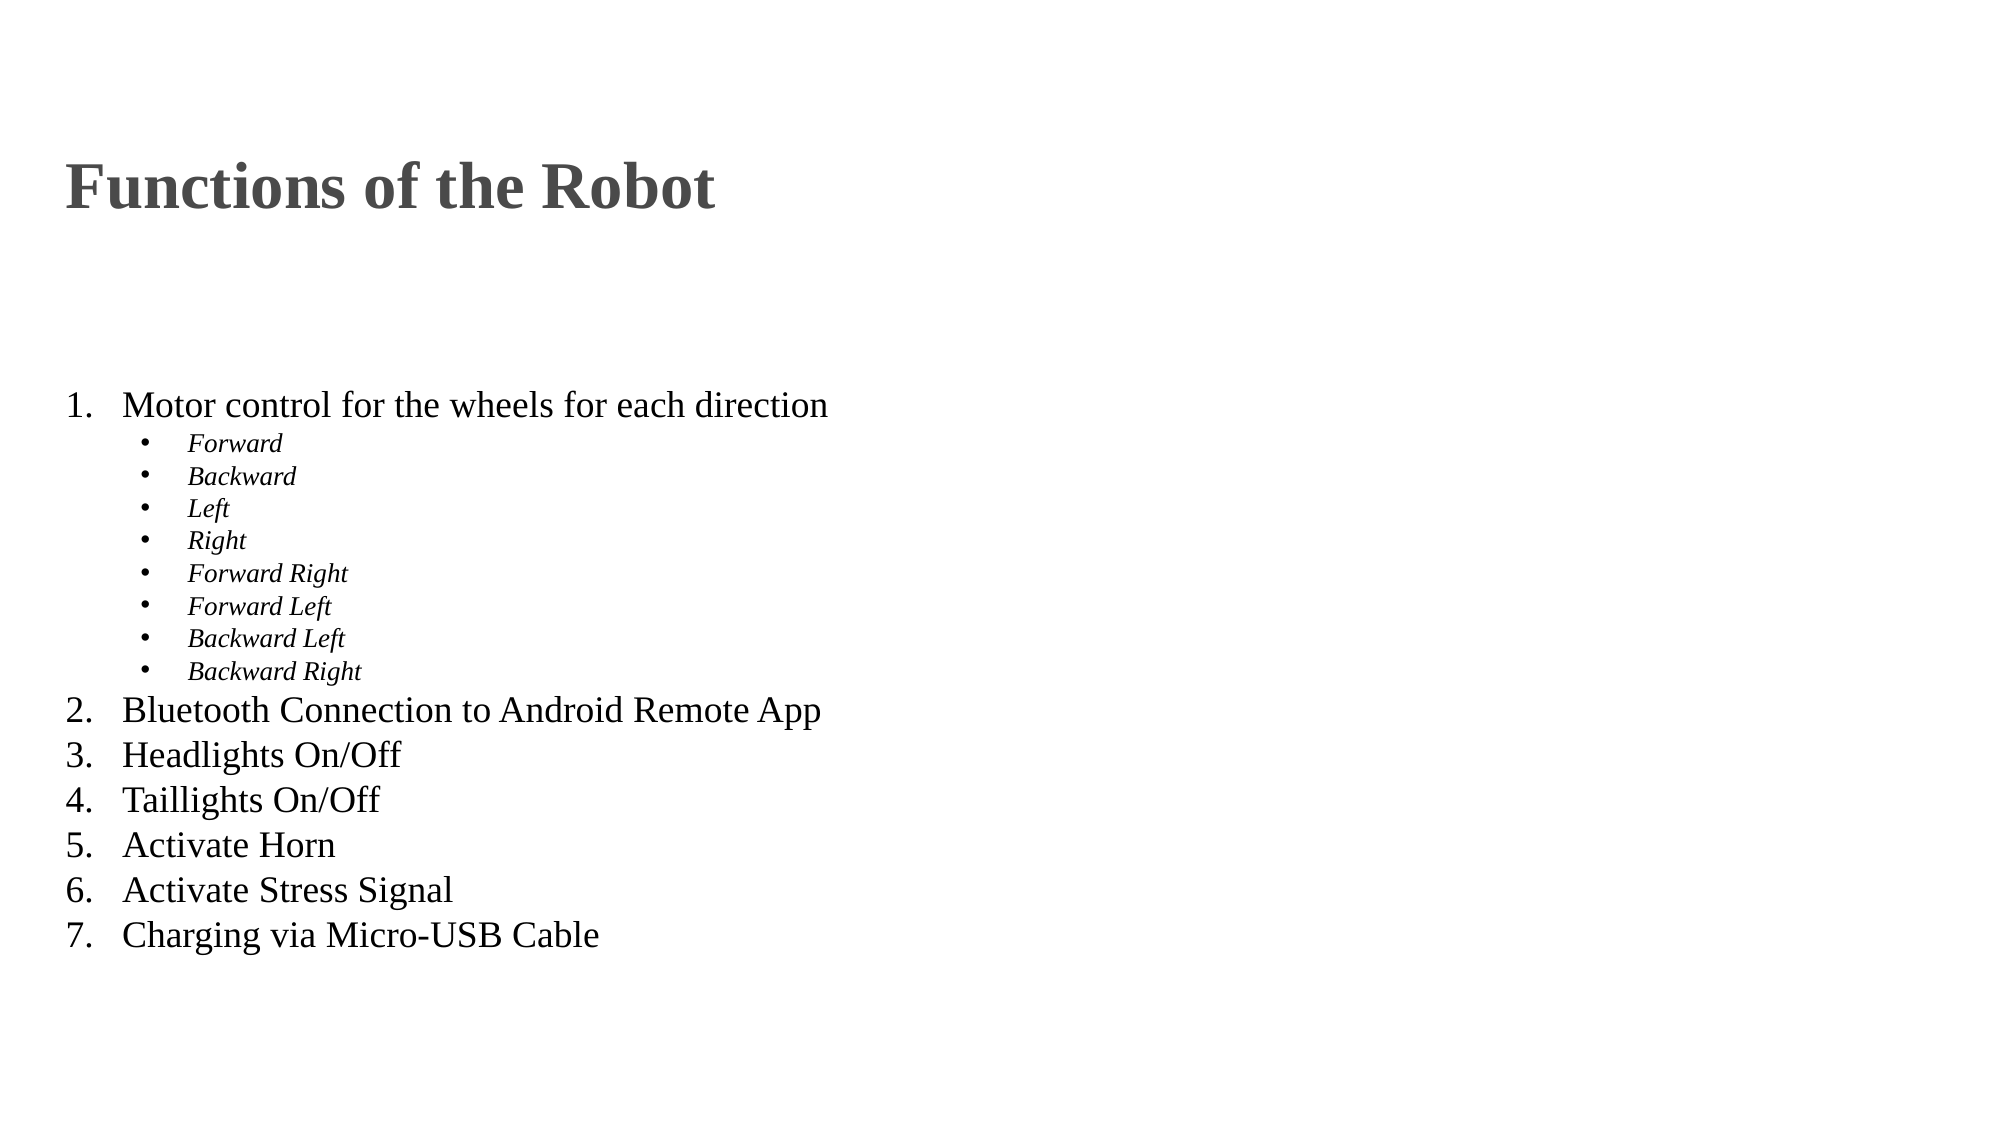

Functions of the Robot
Motor control for the wheels for each direction
Forward
Backward
Left
Right
Forward Right
Forward Left
Backward Left
Backward Right
Bluetooth Connection to Android Remote App
Headlights On/Off
Taillights On/Off
Activate Horn
Activate Stress Signal
Charging via Micro-USB Cable